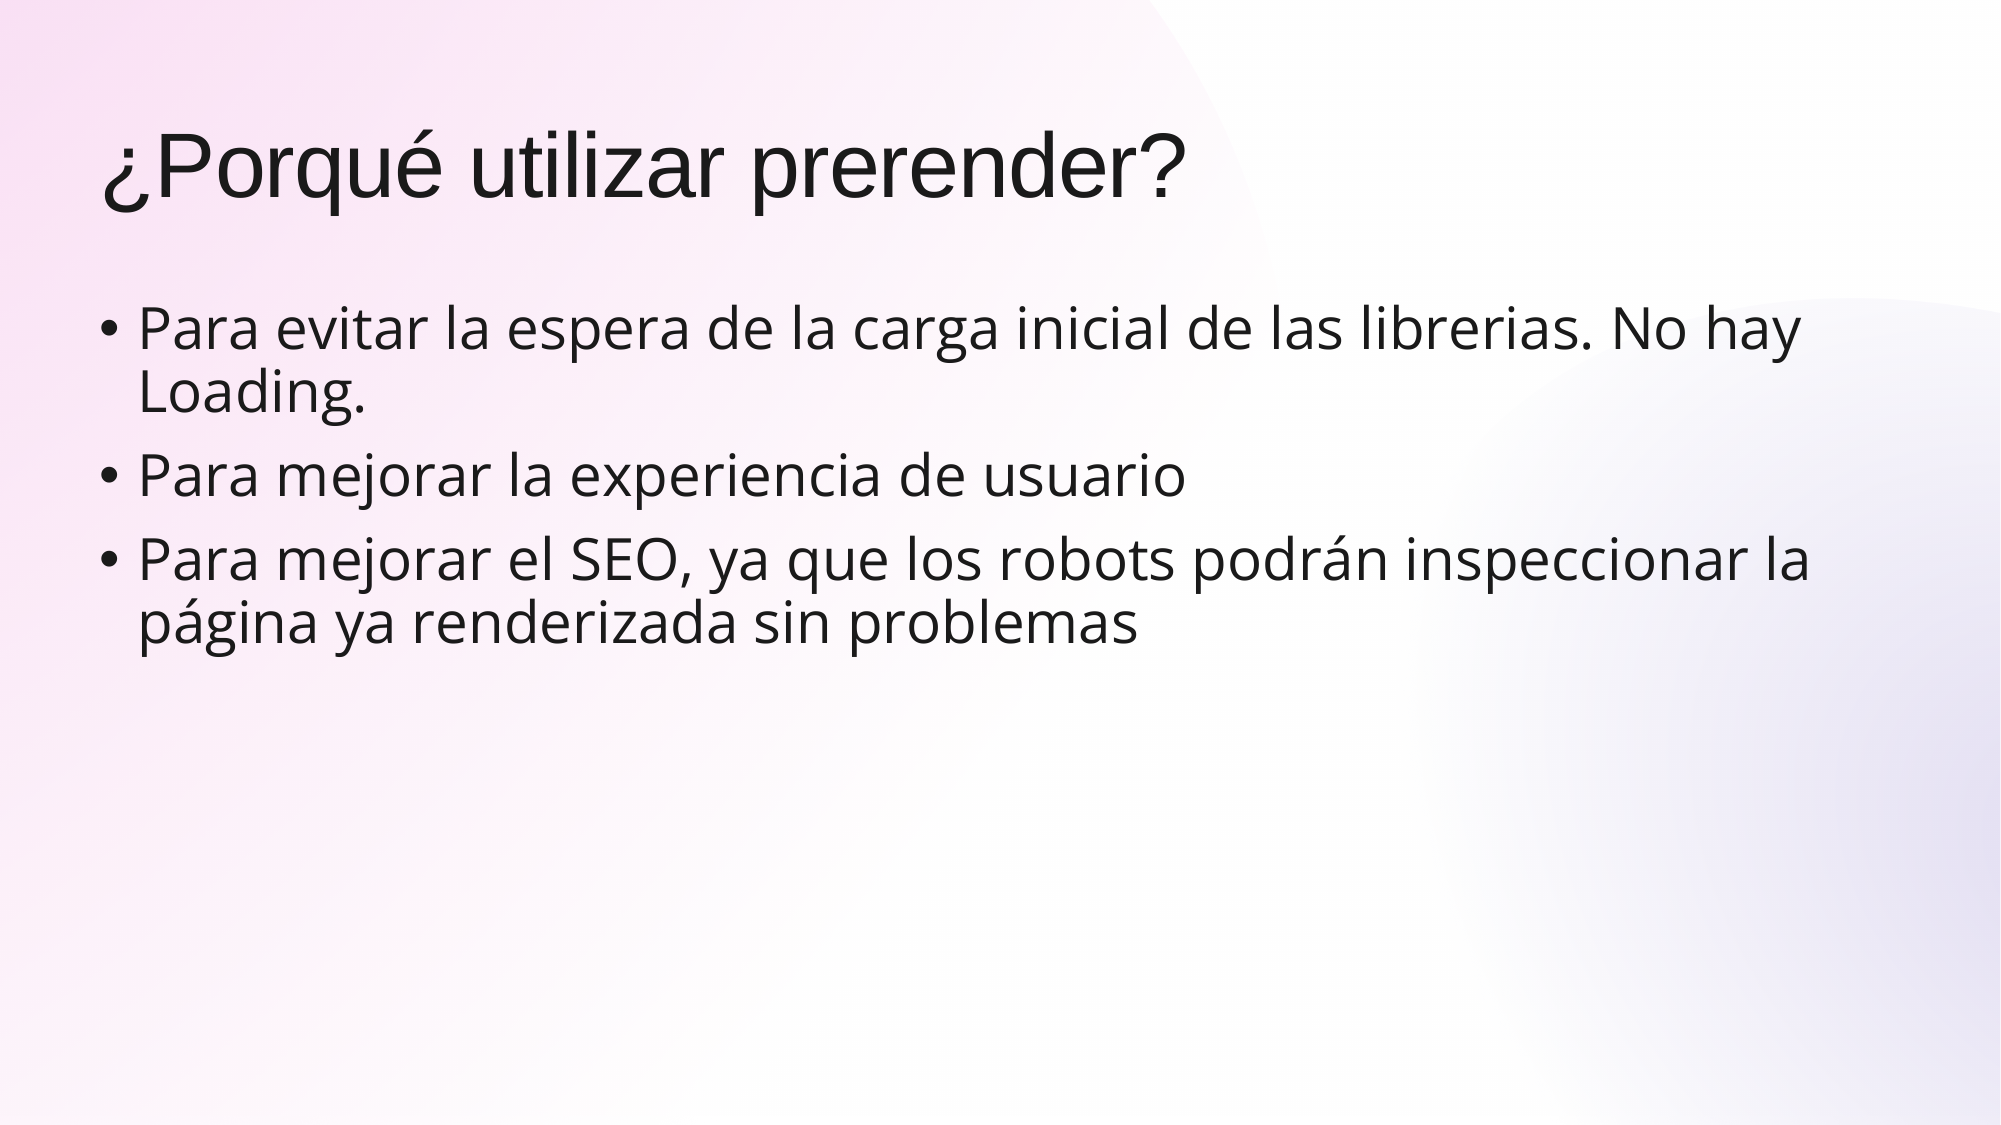

# ¿Porqué utilizar prerender?
Para evitar la espera de la carga inicial de las librerias. No hay Loading.
Para mejorar la experiencia de usuario
Para mejorar el SEO, ya que los robots podrán inspeccionar la página ya renderizada sin problemas